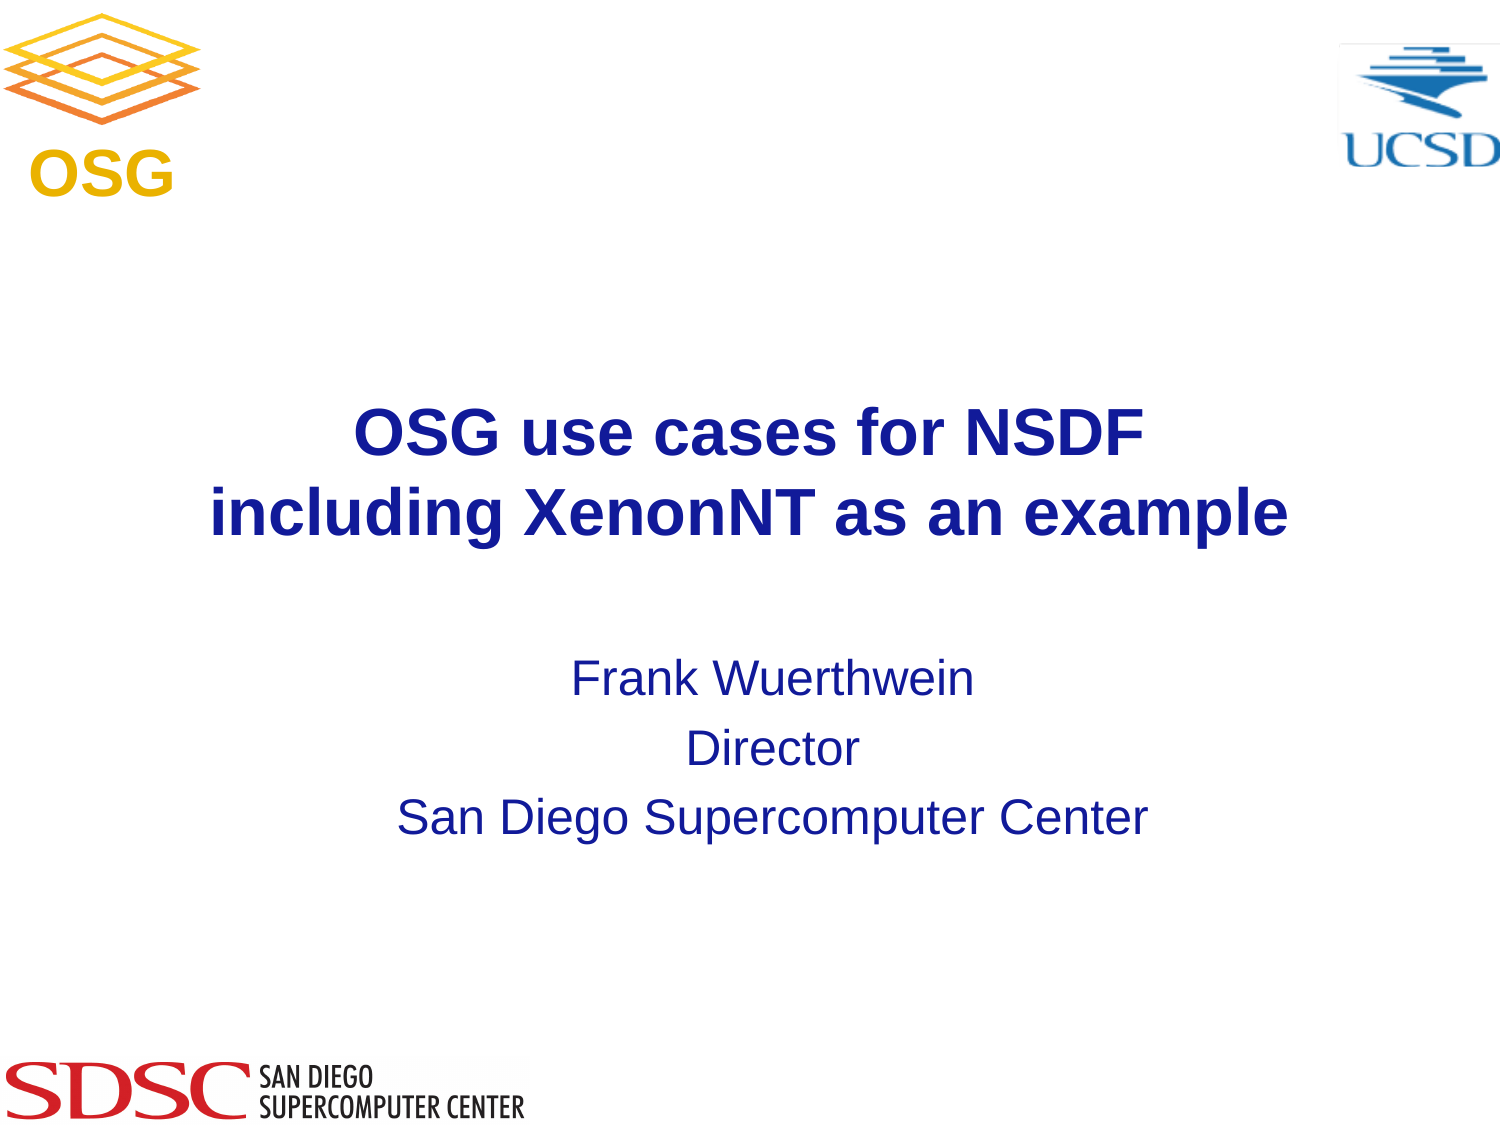

# OSG use cases for NSDF including XenonNT as an example
Frank Wuerthwein
Director
San Diego Supercomputer Center